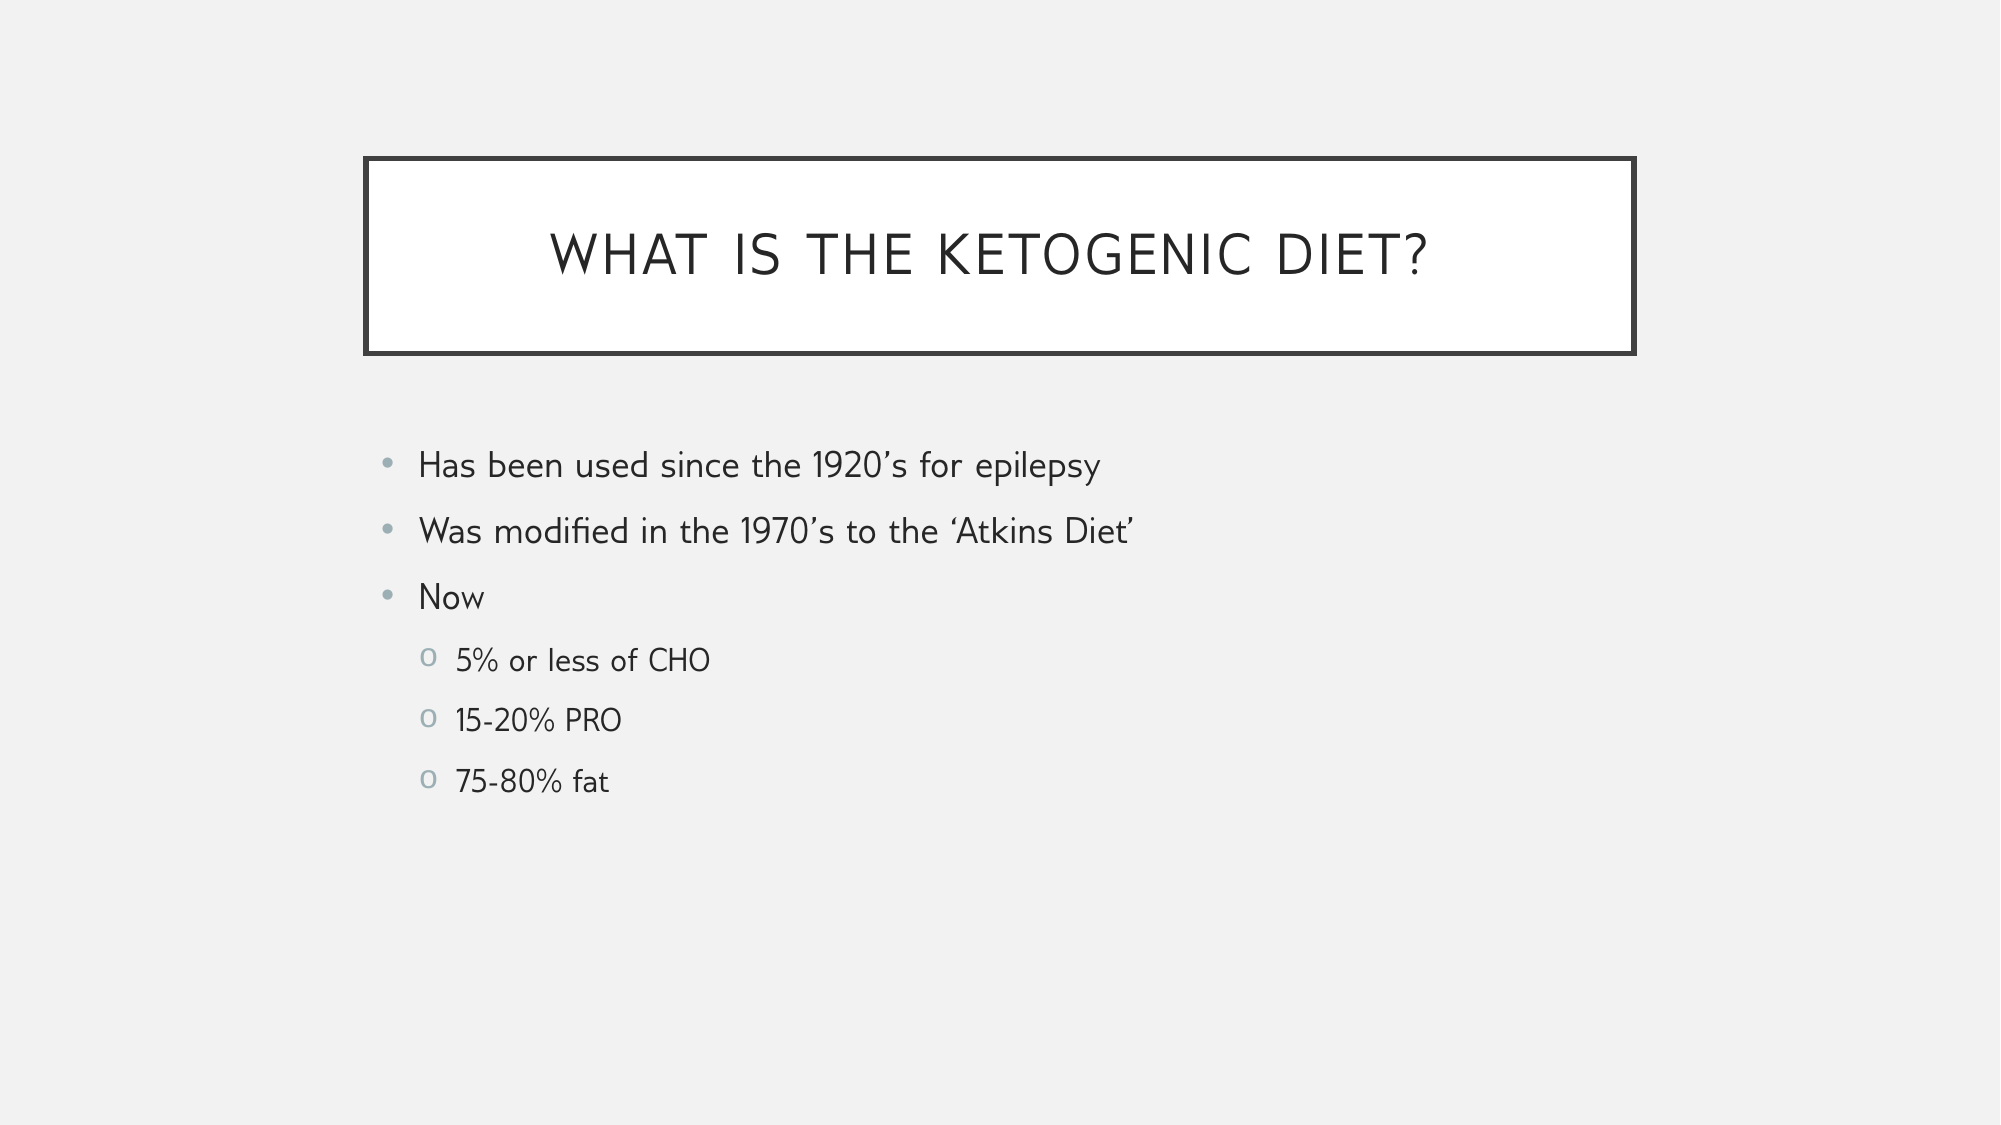

# What is the ketogenic diet?
Has been used since the 1920’s for epilepsy
Was modified in the 1970’s to the ‘Atkins Diet’
Now
5% or less of CHO
15-20% PRO
75-80% fat